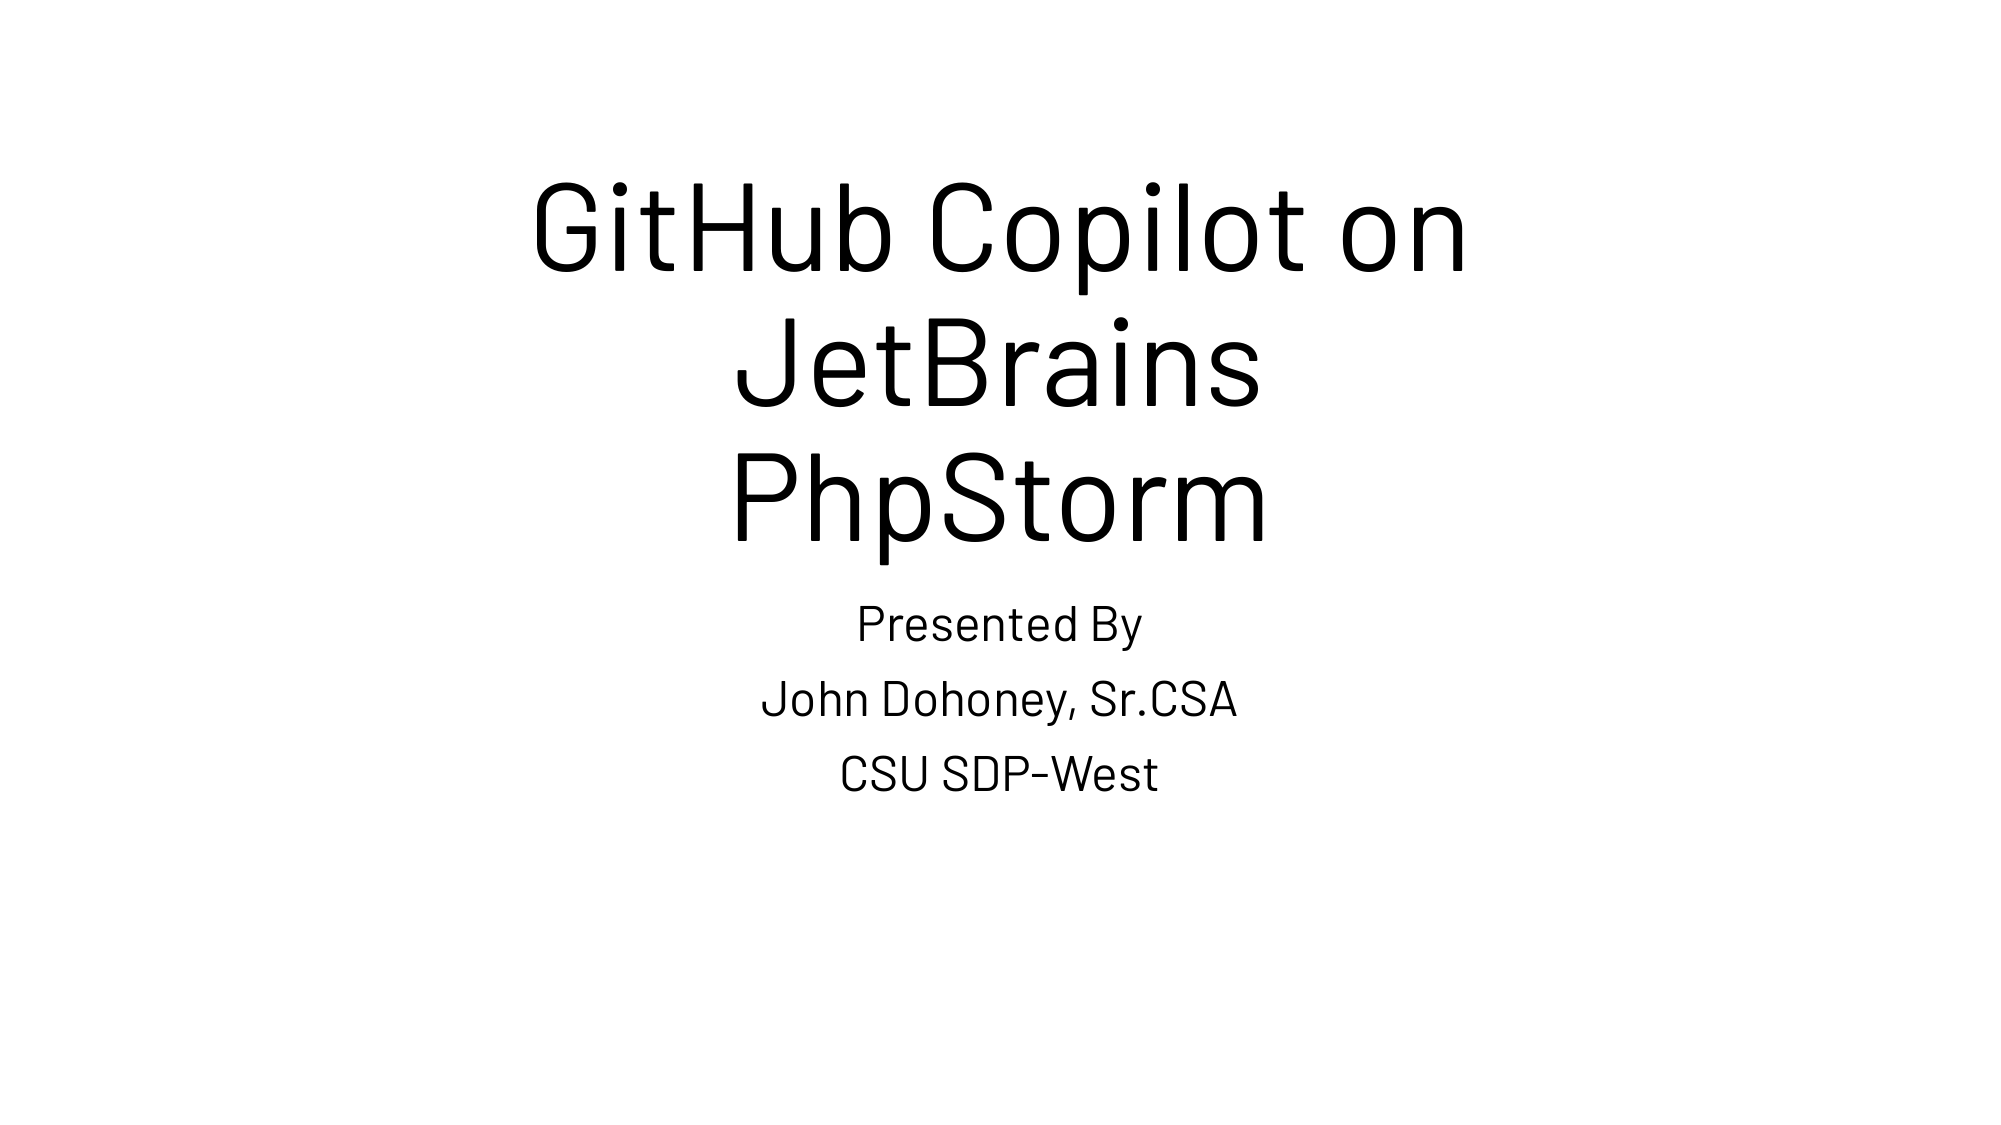

# GitHub Copilot on JetBrains PhpStorm
Presented By
John Dohoney, Sr.CSA
CSU SDP-West